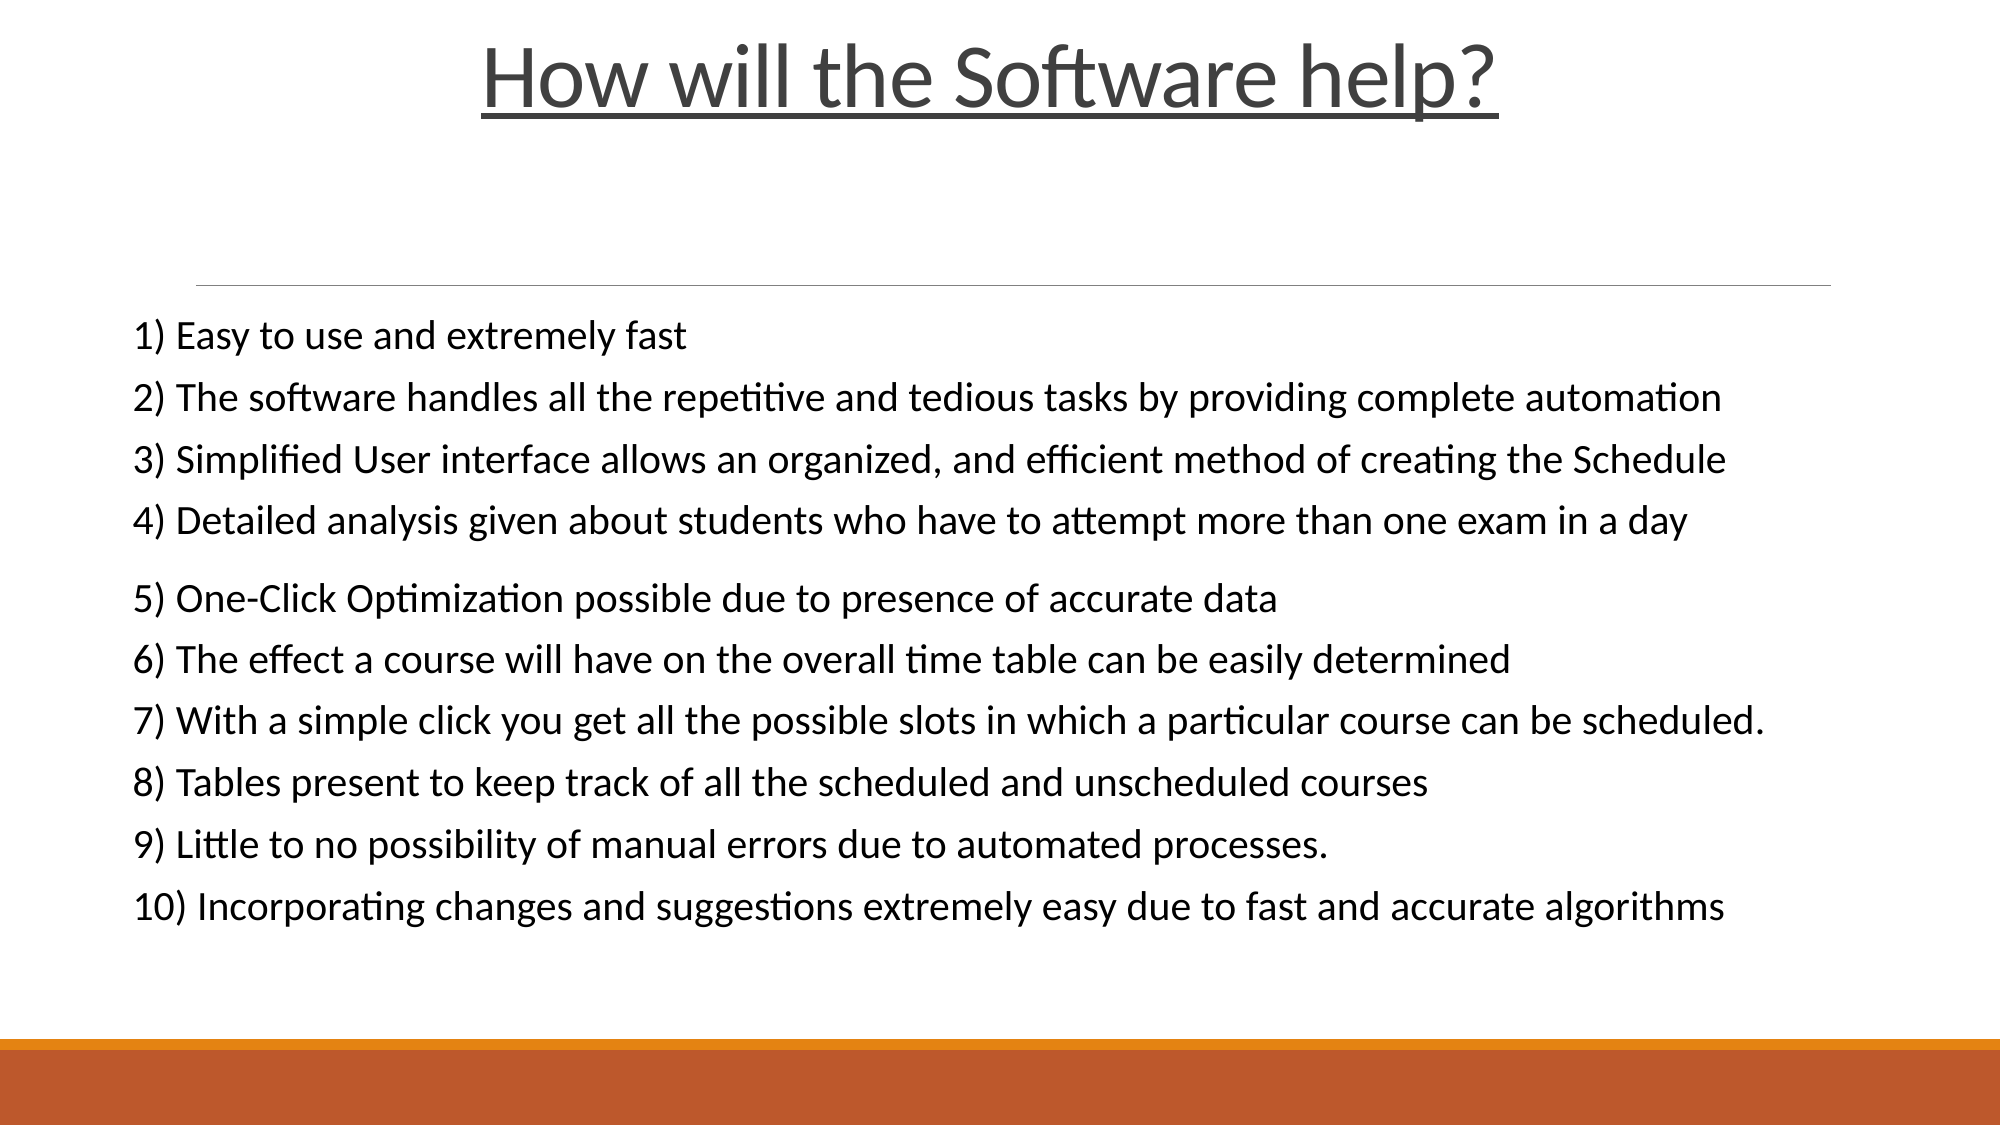

# How will the Software help?
 1) Easy to use and extremely fast
 2) The software handles all the repetitive and tedious tasks by providing complete automation
 3) Simplified User interface allows an organized, and efficient method of creating the Schedule
 4) Detailed analysis given about students who have to attempt more than one exam in a day
 5) One-Click Optimization possible due to presence of accurate data
 6) The effect a course will have on the overall time table can be easily determined
 7) With a simple click you get all the possible slots in which a particular course can be scheduled.
 8) Tables present to keep track of all the scheduled and unscheduled courses
 9) Little to no possibility of manual errors due to automated processes.
 10) Incorporating changes and suggestions extremely easy due to fast and accurate algorithms